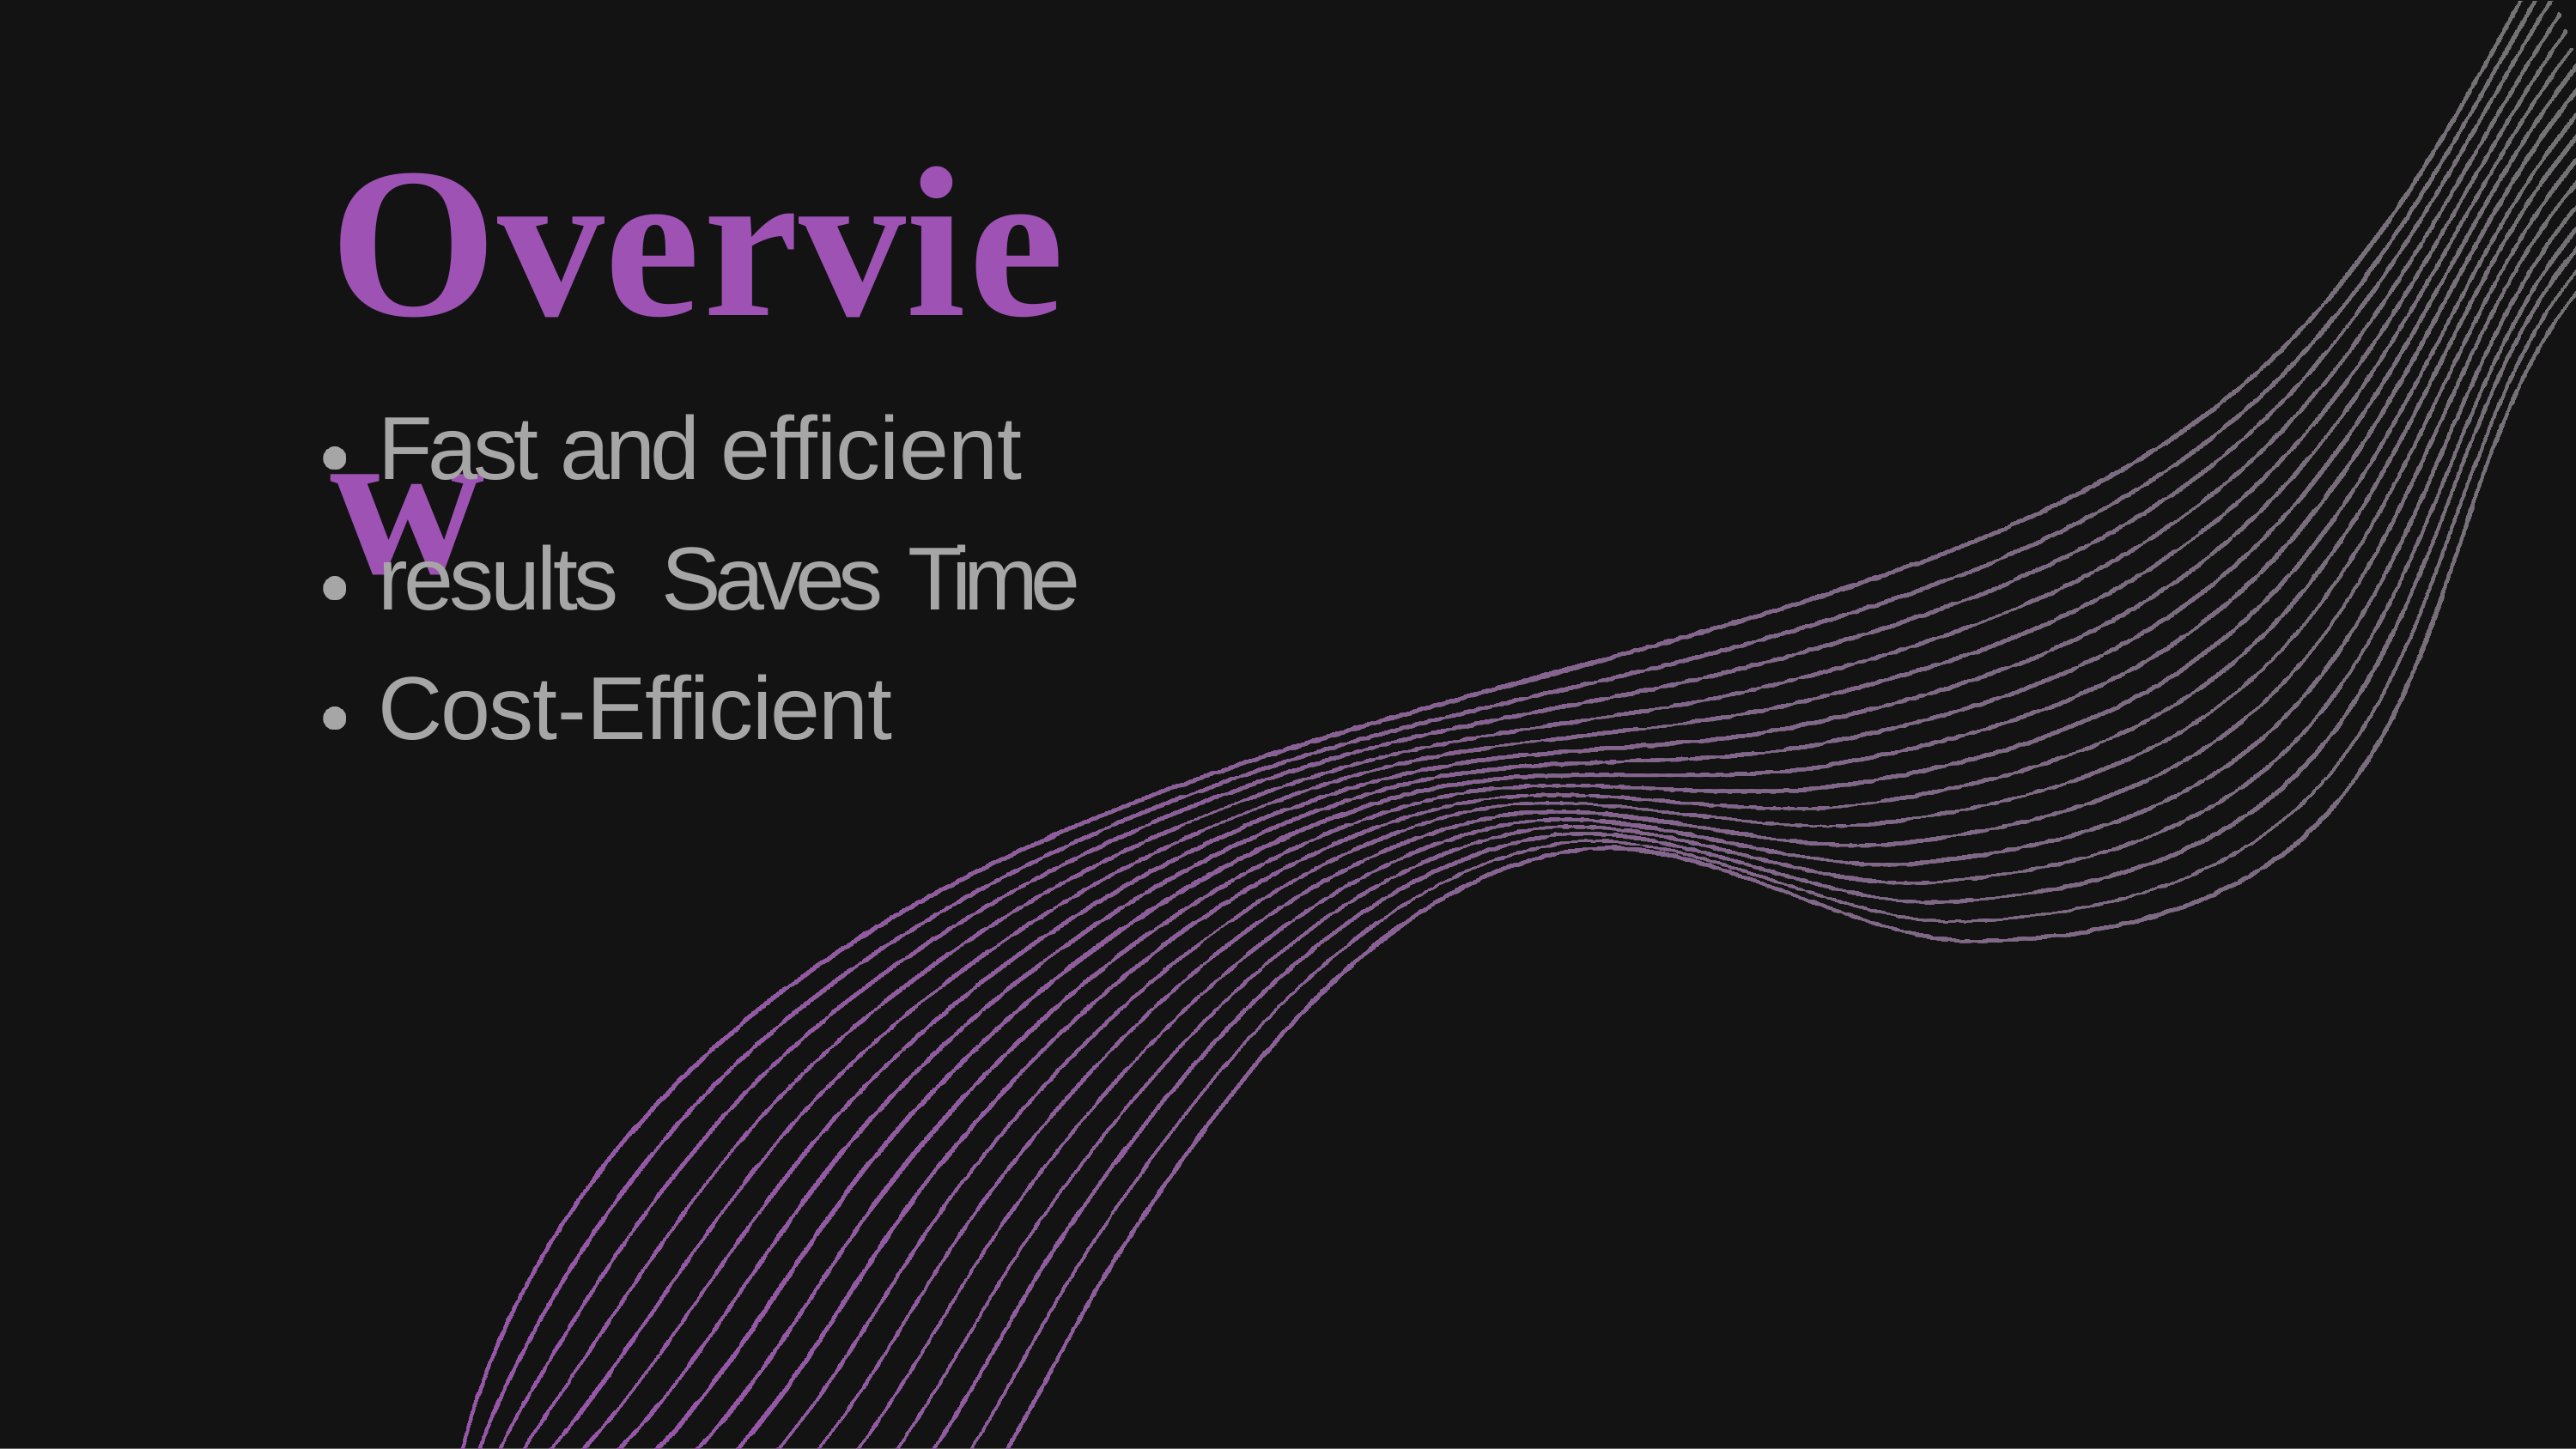

# Overview
Fast and efficient results  Saves Time
Cost-Efficient